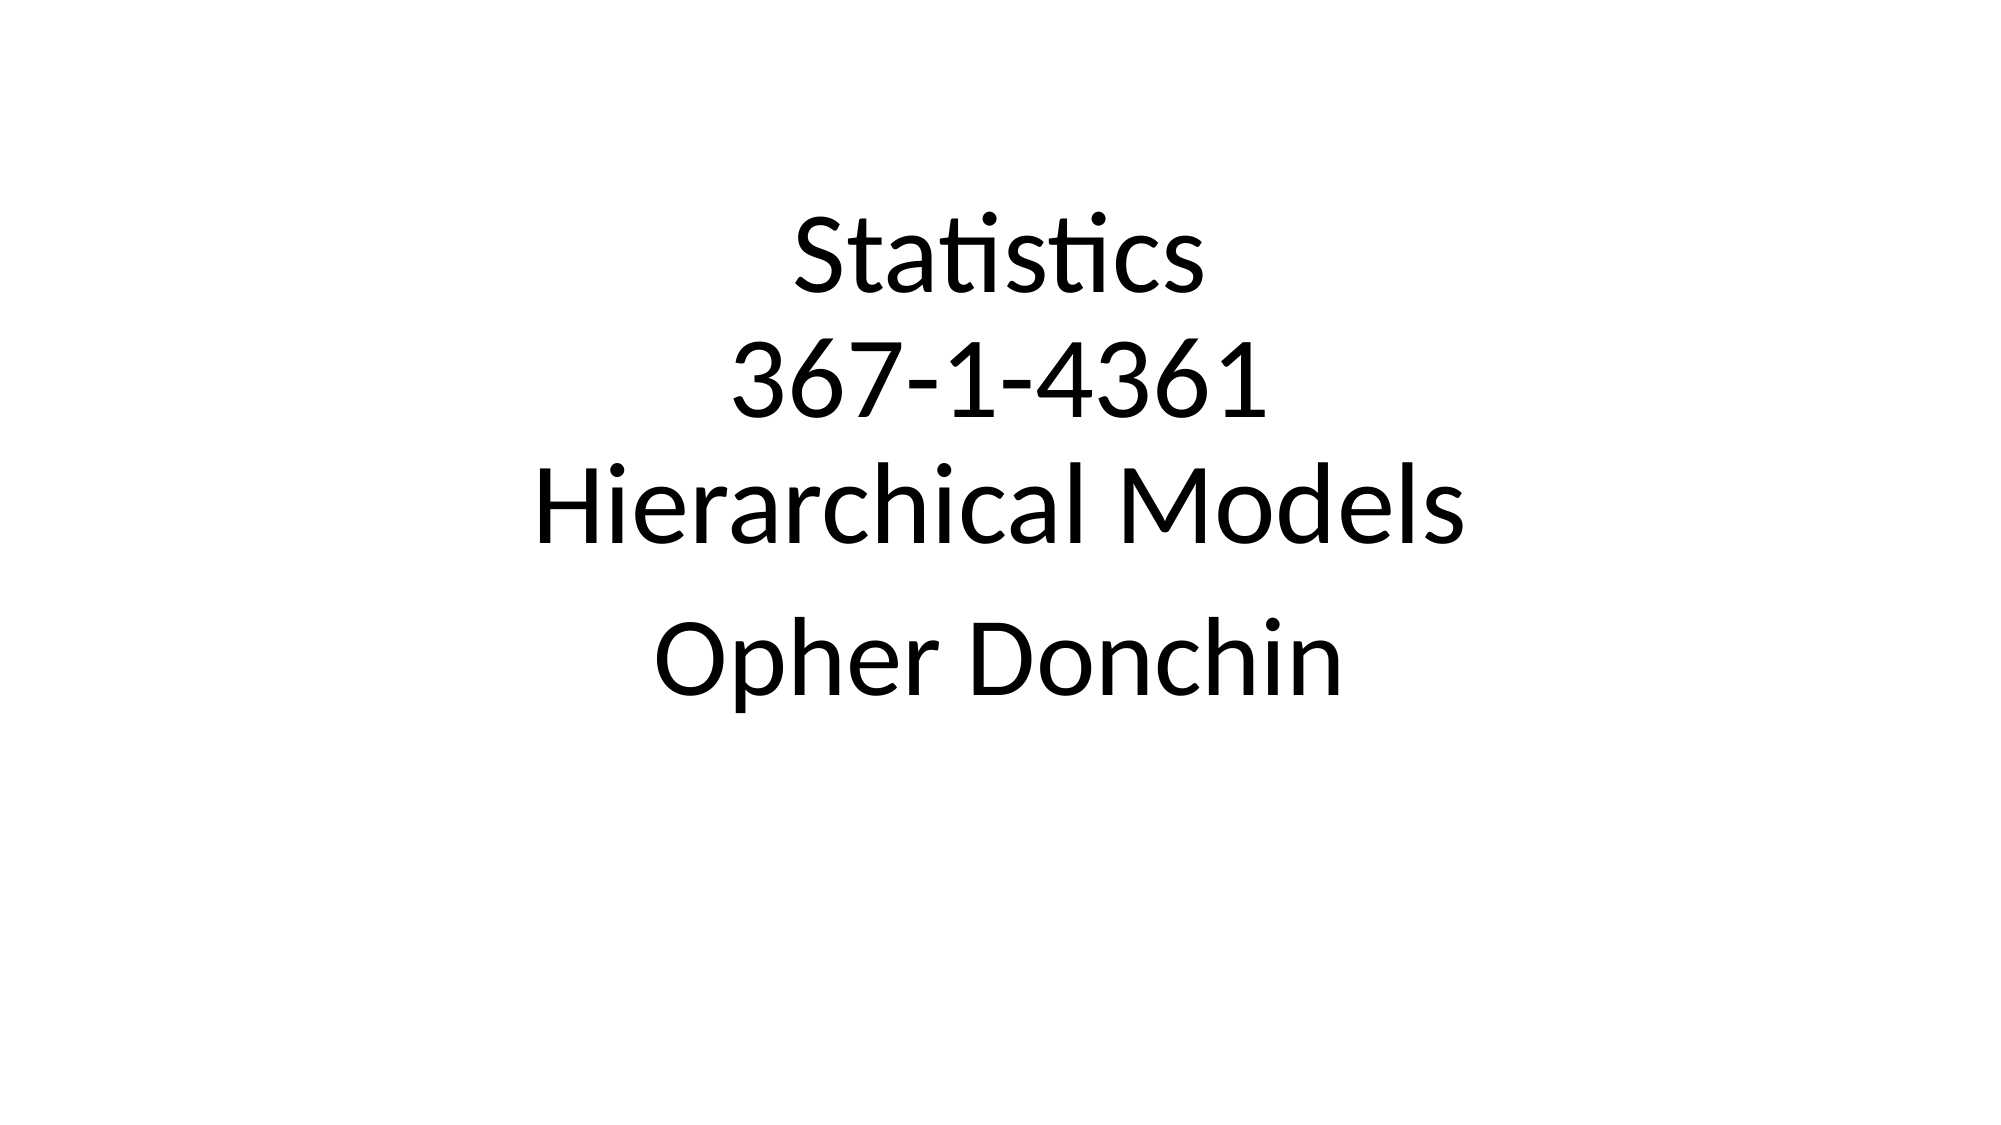

# Statistics 367-1-4361 Hierarchical Models
Opher Donchin